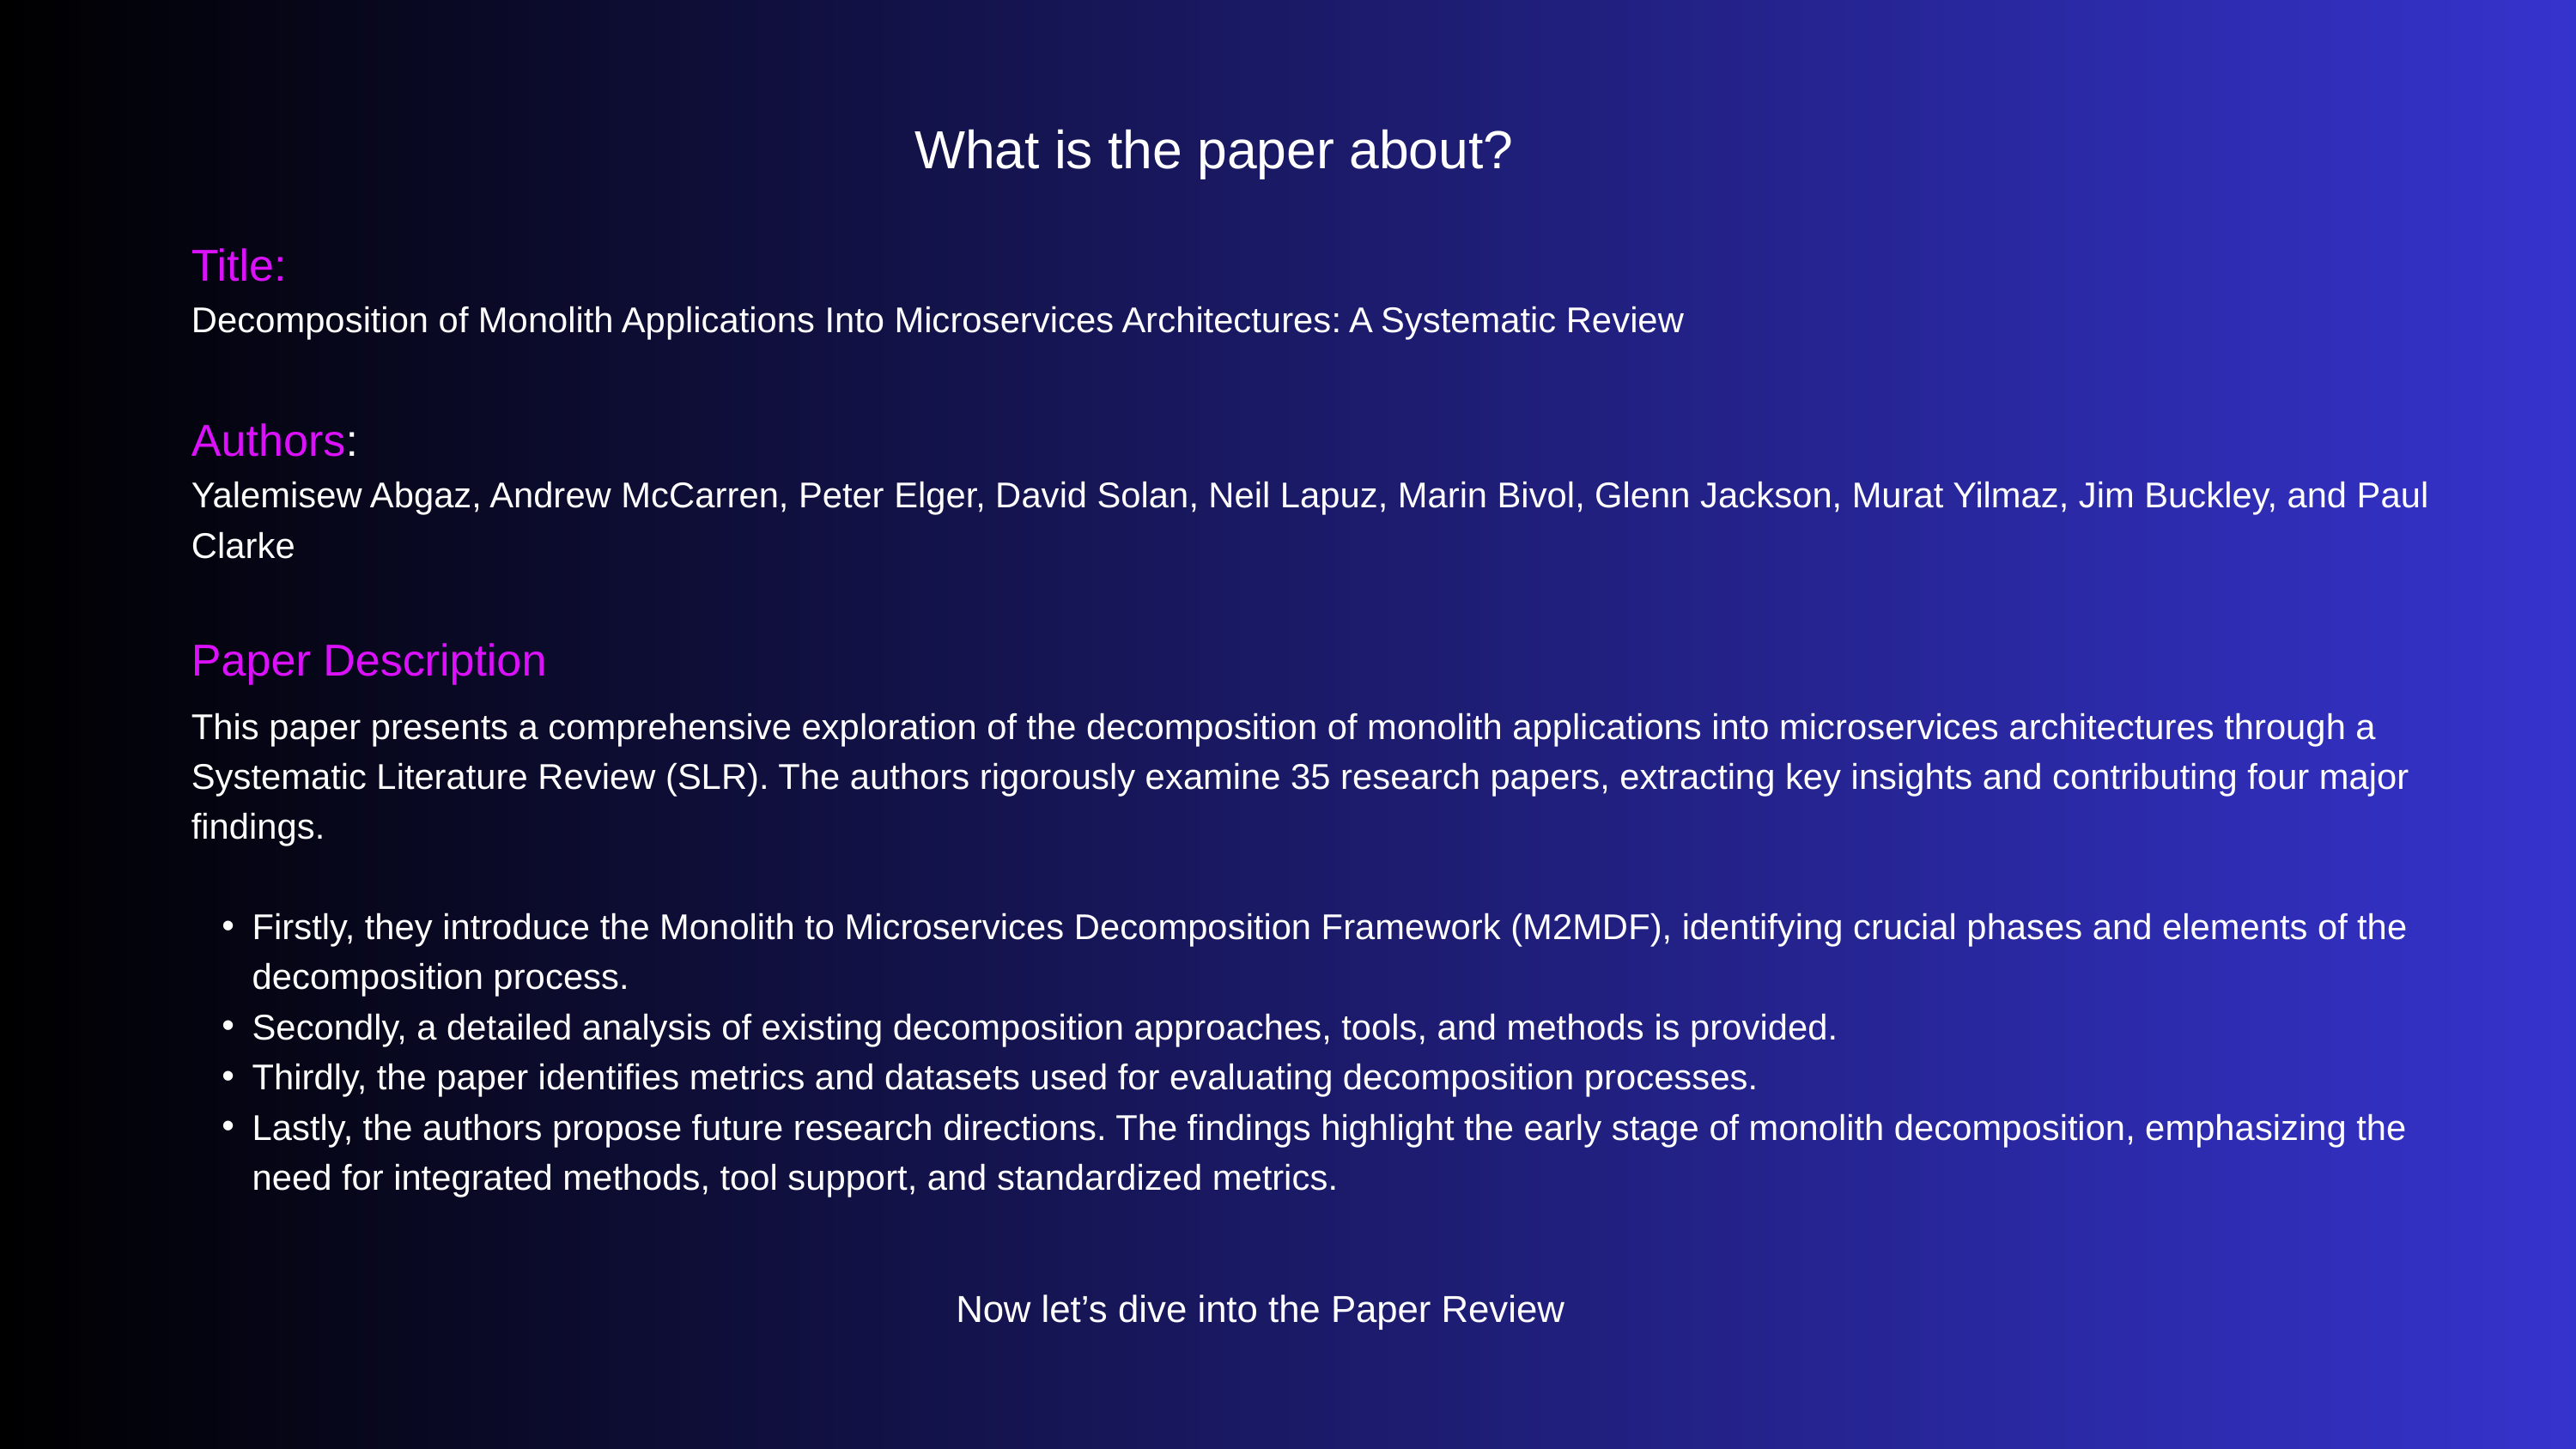

What is the paper about?
Title:
Decomposition of Monolith Applications Into Microservices Architectures: A Systematic Review

Authors:
Yalemisew Abgaz, Andrew McCarren, Peter Elger, David Solan, Neil Lapuz, Marin Bivol, Glenn Jackson, Murat Yilmaz, Jim Buckley, and Paul Clarke

Paper Description
This paper presents a comprehensive exploration of the decomposition of monolith applications into microservices architectures through a Systematic Literature Review (SLR). The authors rigorously examine 35 research papers, extracting key insights and contributing four major findings.

Firstly, they introduce the Monolith to Microservices Decomposition Framework (M2MDF), identifying crucial phases and elements of the decomposition process.
Secondly, a detailed analysis of existing decomposition approaches, tools, and methods is provided.
Thirdly, the paper identifies metrics and datasets used for evaluating decomposition processes.
Lastly, the authors propose future research directions. The findings highlight the early stage of monolith decomposition, emphasizing the need for integrated methods, tool support, and standardized metrics.

Now let’s dive into the Paper Review